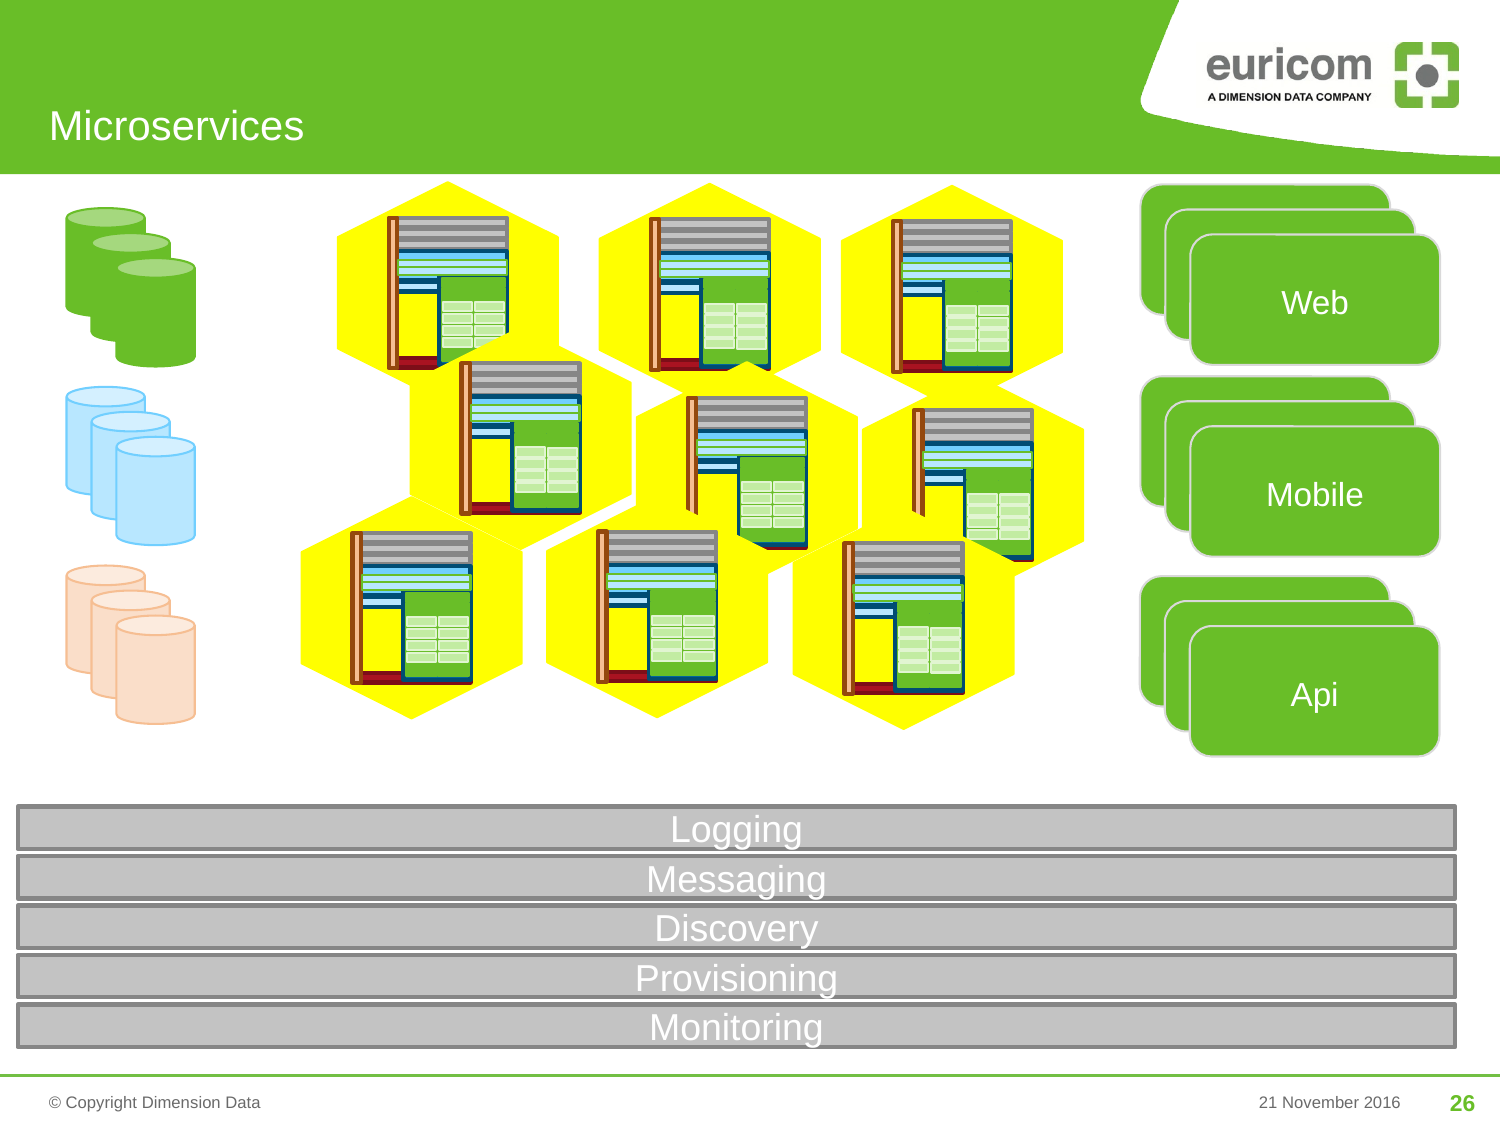

# Microservices

Web

Web

Web

Mobile

Mobile

Mobile

Api

Api

Api
Logging
Messaging
Discovery
Provisioning
Monitoring